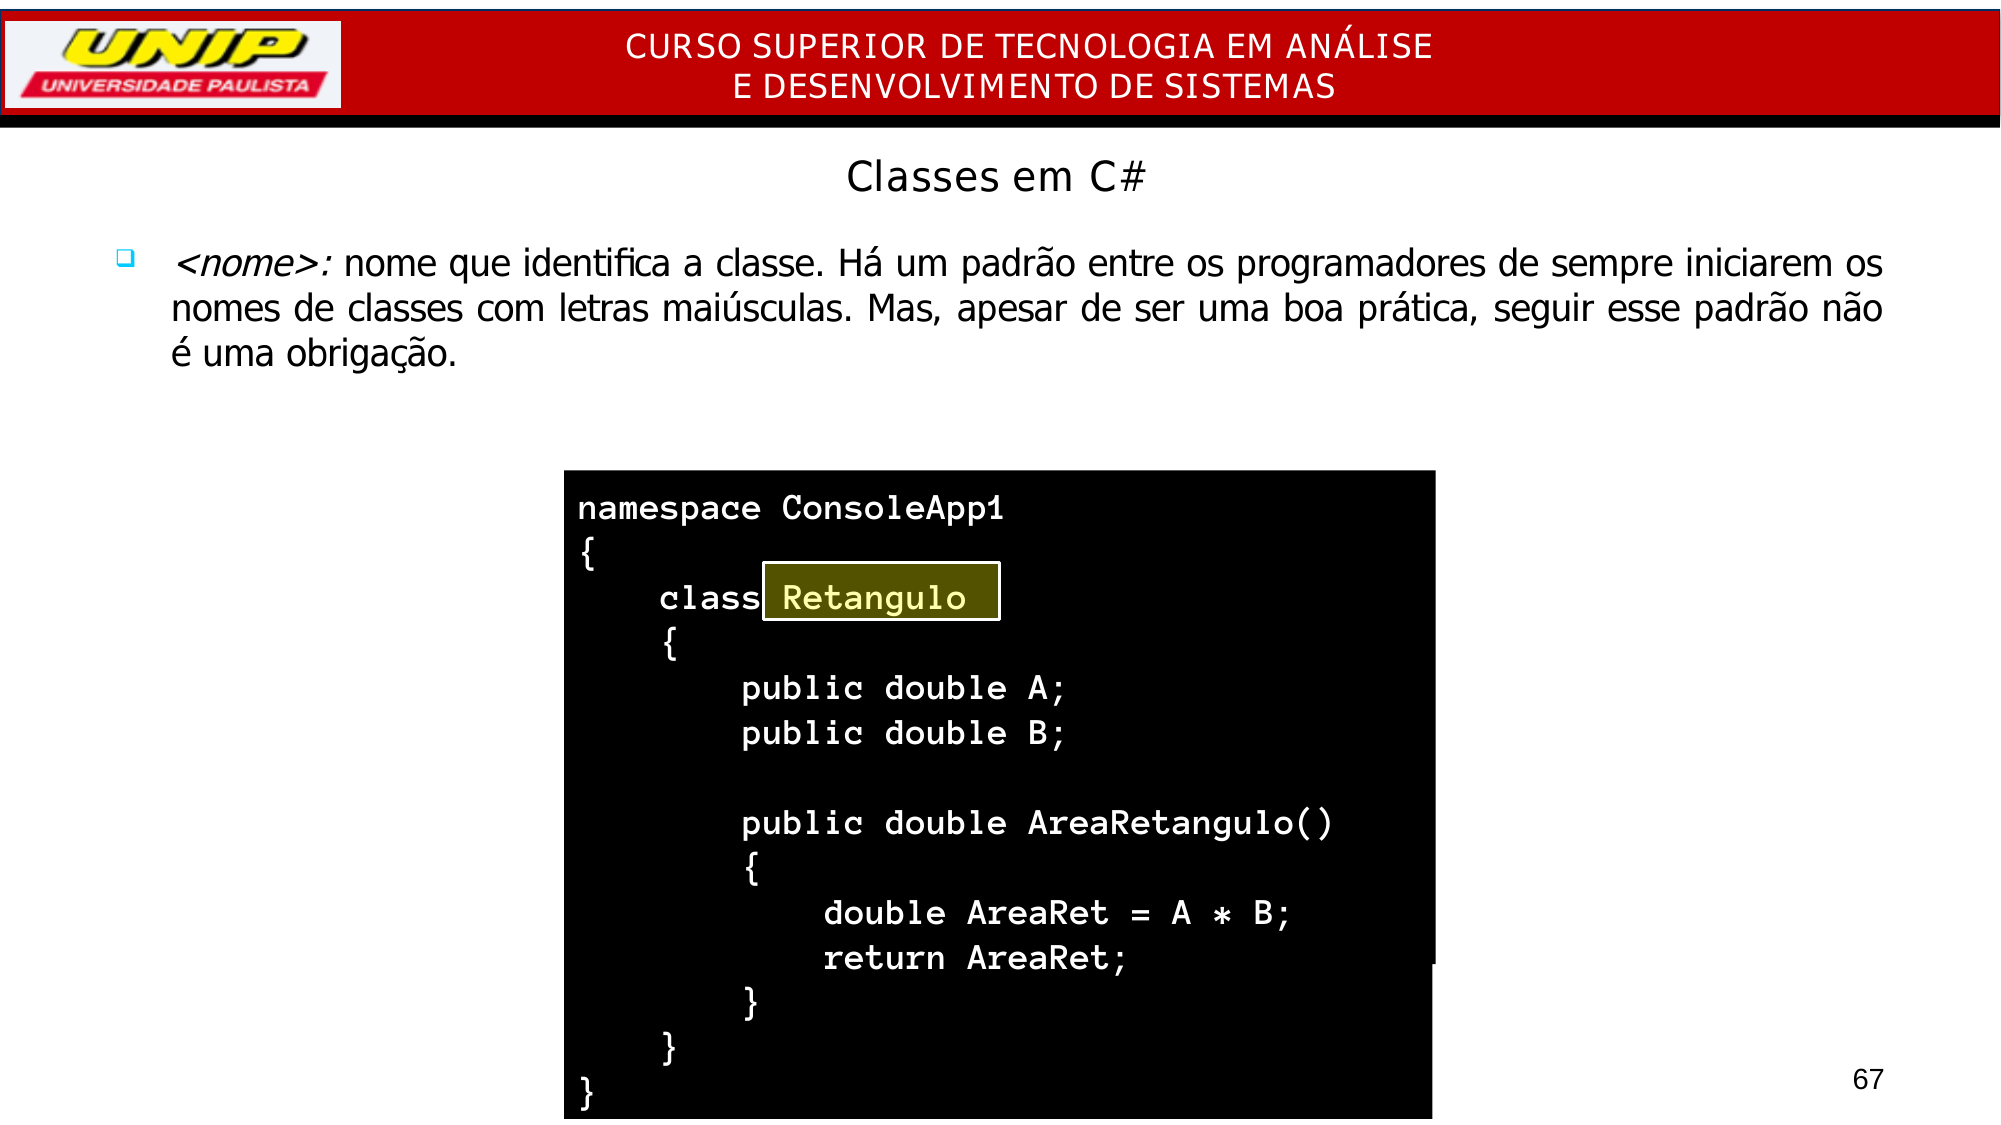

# Classes em C#
<nome>: nome que identifica a classe. Há um padrão entre os programadores de sempre iniciarem os nomes de classes com letras maiúsculas. Mas, apesar de ser uma boa prática, seguir esse padrão não é uma obrigação.
{
    class Triangulo
    {
        public double A;
        public double B;
        public double C;

        public double AreaTriangulo()
        {
            double p = (A + B + C) / 2.0;
            //double raiz = Math.Sqrt(p * (p - A) * (p - B) * (p - C));
            return Math.Sqrt(p * (p - A) * (p - B) * (p - C));
           // return (raiz);
        }
    }
}
namespace ConsoleApp1
{
    class Retangulo
    {
        public double A;
        public double B;

        public double AreaRetangulo()
        {
            double AreaRet = A * B;
            return AreaRet;
        }
    }
}

67